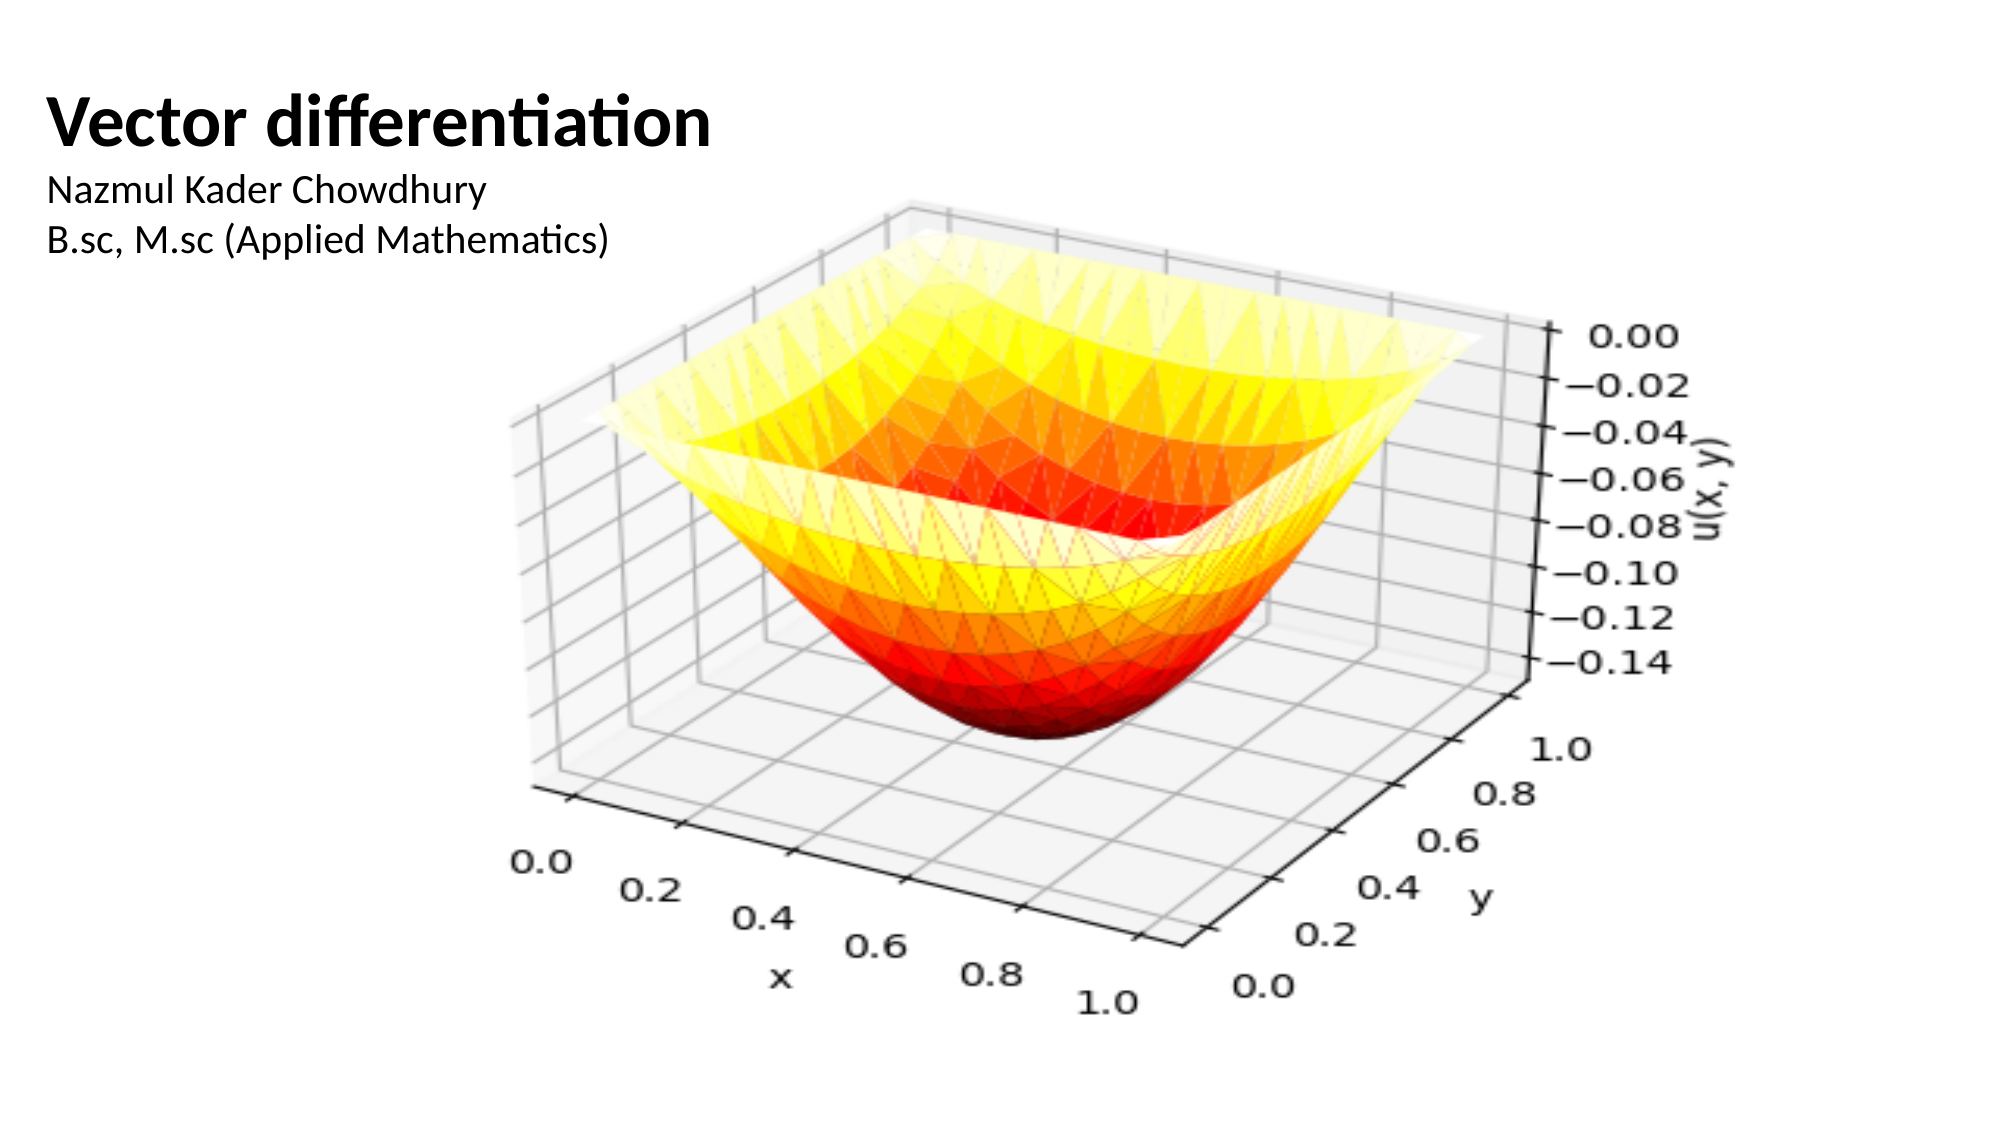

Vector differentiation
Nazmul Kader Chowdhury
B.sc, M.sc (Applied Mathematics)